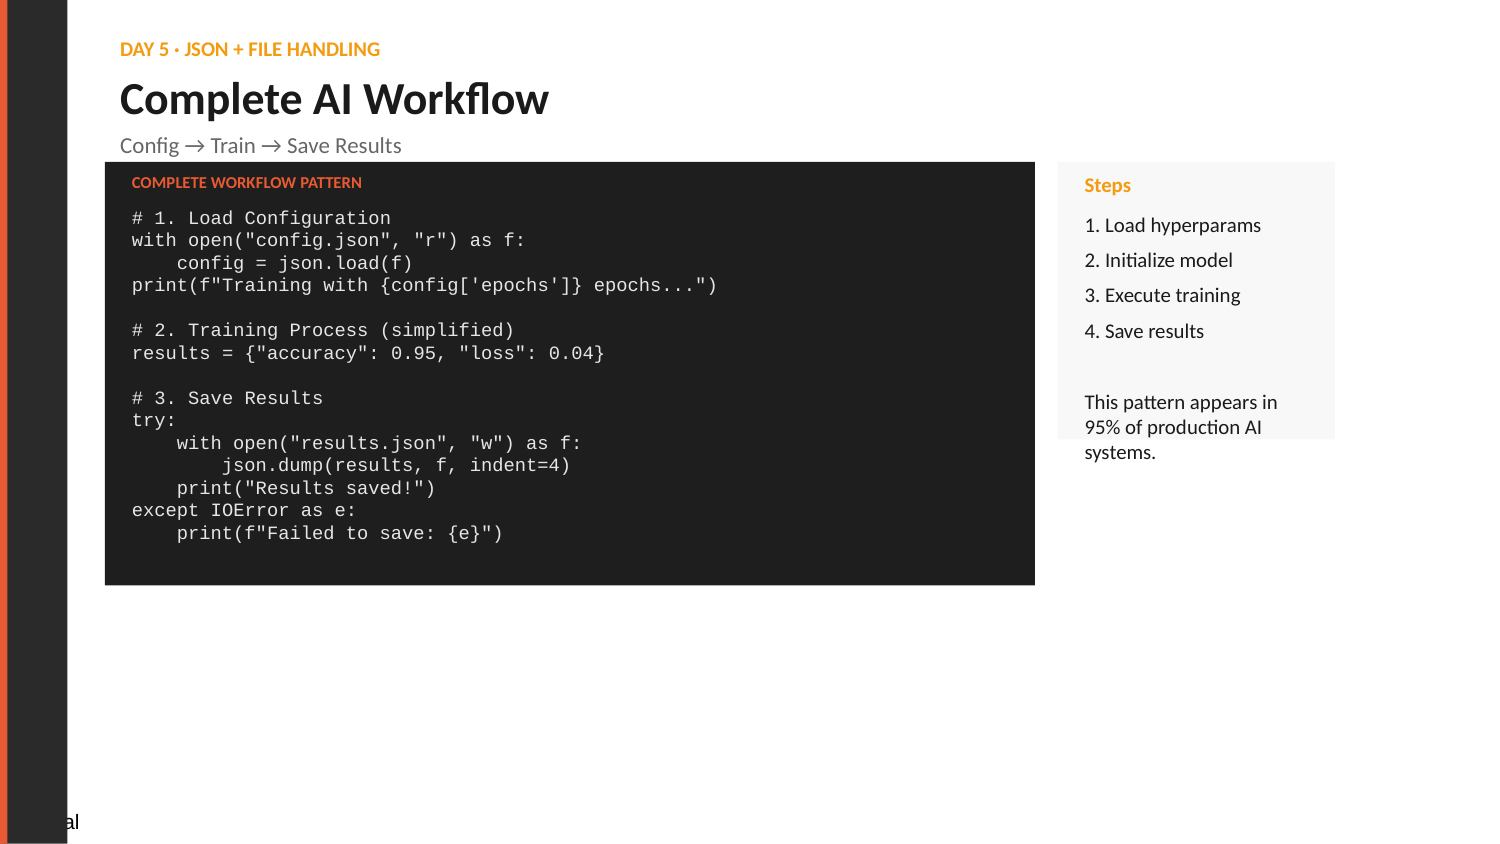

DAY 5 · JSON + FILE HANDLING
Complete AI Workflow
Config → Train → Save Results

COMPLETE WORKFLOW PATTERN
Steps
# 1. Load Configuration
with open("config.json", "r") as f:
    config = json.load(f)
print(f"Training with {config['epochs']} epochs...")

# 2. Training Process (simplified)
results = {"accuracy": 0.95, "loss": 0.04}

# 3. Save Results
try:
    with open("results.json", "w") as f:
        json.dump(results, f, indent=4)
    print("Results saved!")
except IOError as e:
    print(f"Failed to save: {e}")
1. Load hyperparams
2. Initialize model
3. Execute training
4. Save results

This pattern appears in 95% of production AI systems.